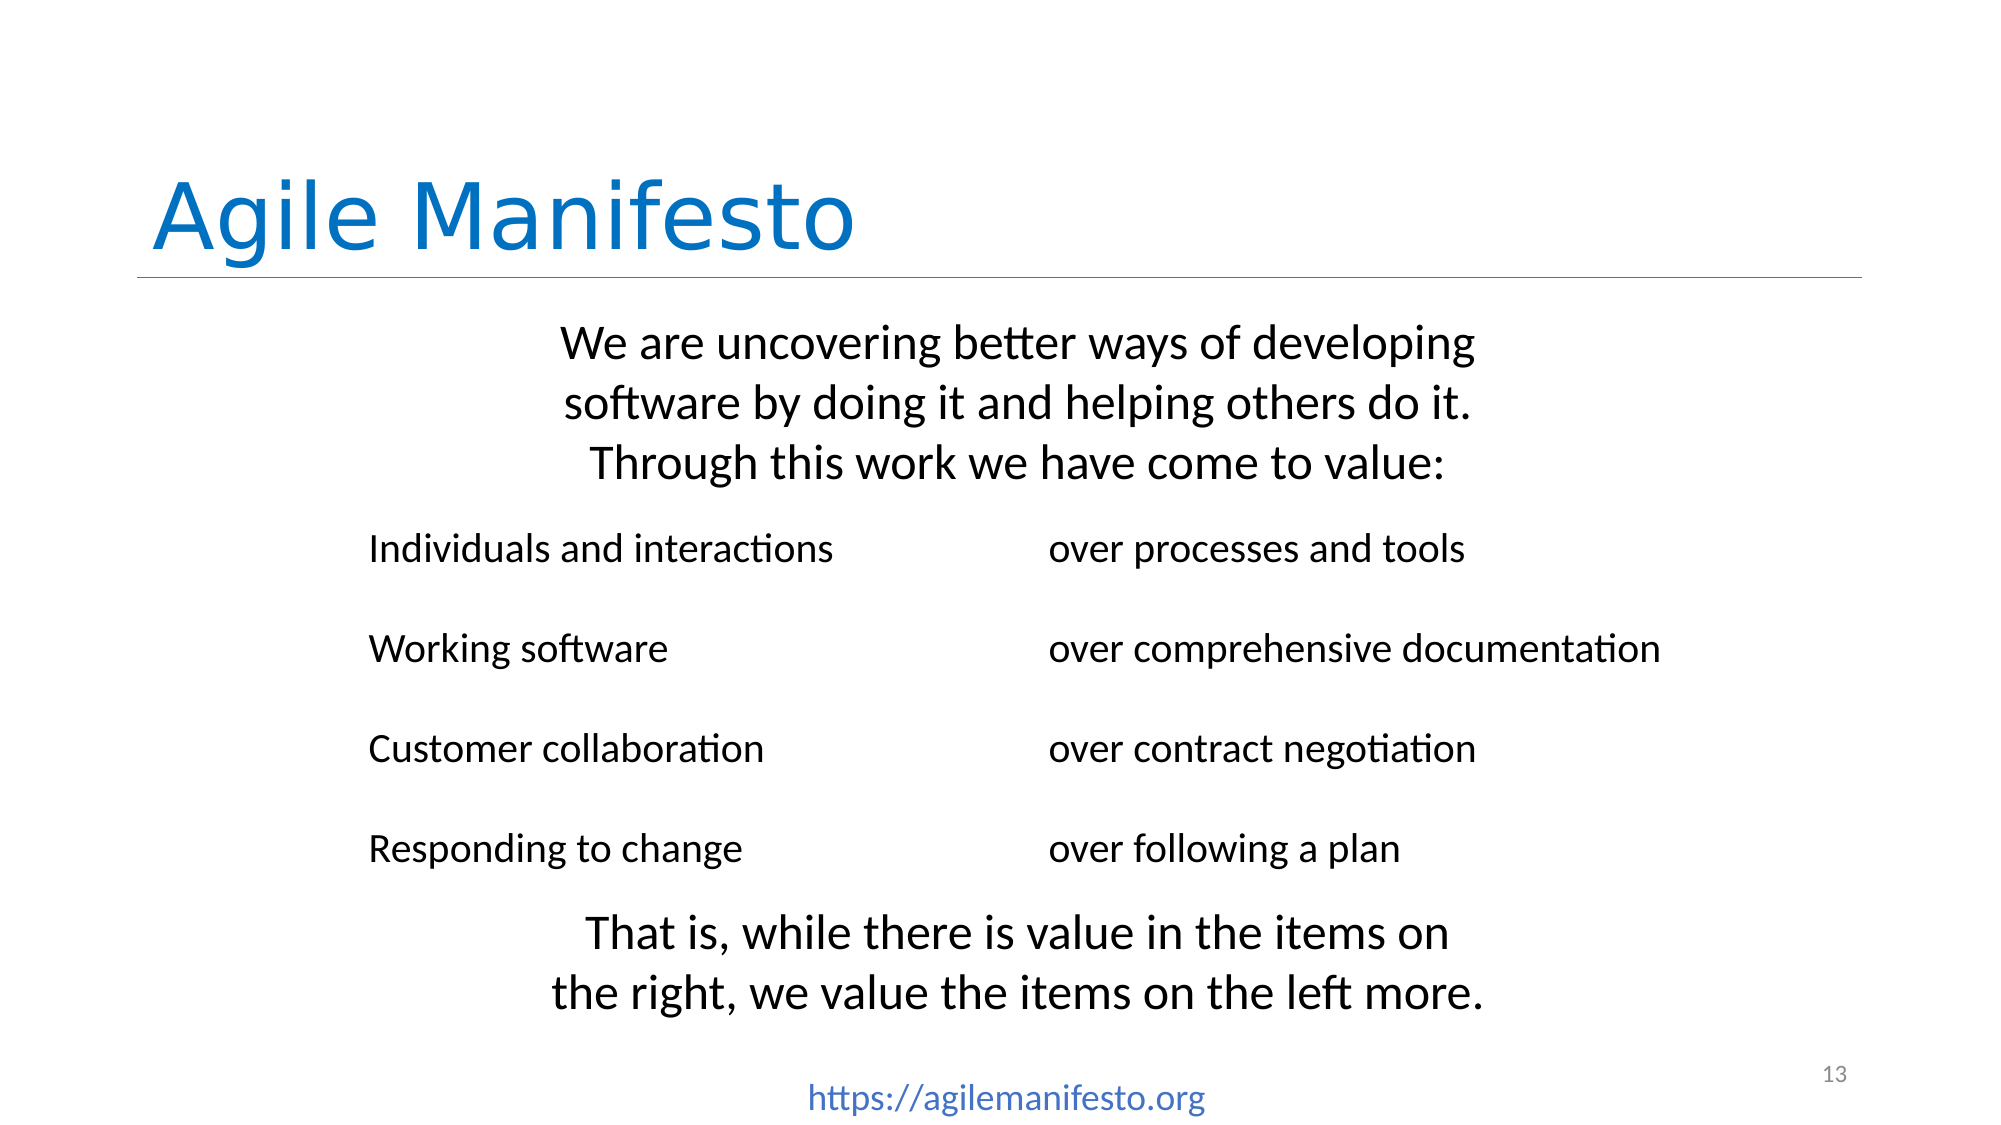

# Agile Manifesto
We are uncovering better ways of developing
software by doing it and helping others do it.
Through this work we have come to value:

That is, while there is value in the items on
the right, we value the items on the left more.
Individuals and interactions
Working software
Customer collaboration

Responding to change
over processes and tools

over comprehensive documentation

over contract negotiation
over following a plan
13
https://agilemanifesto.org